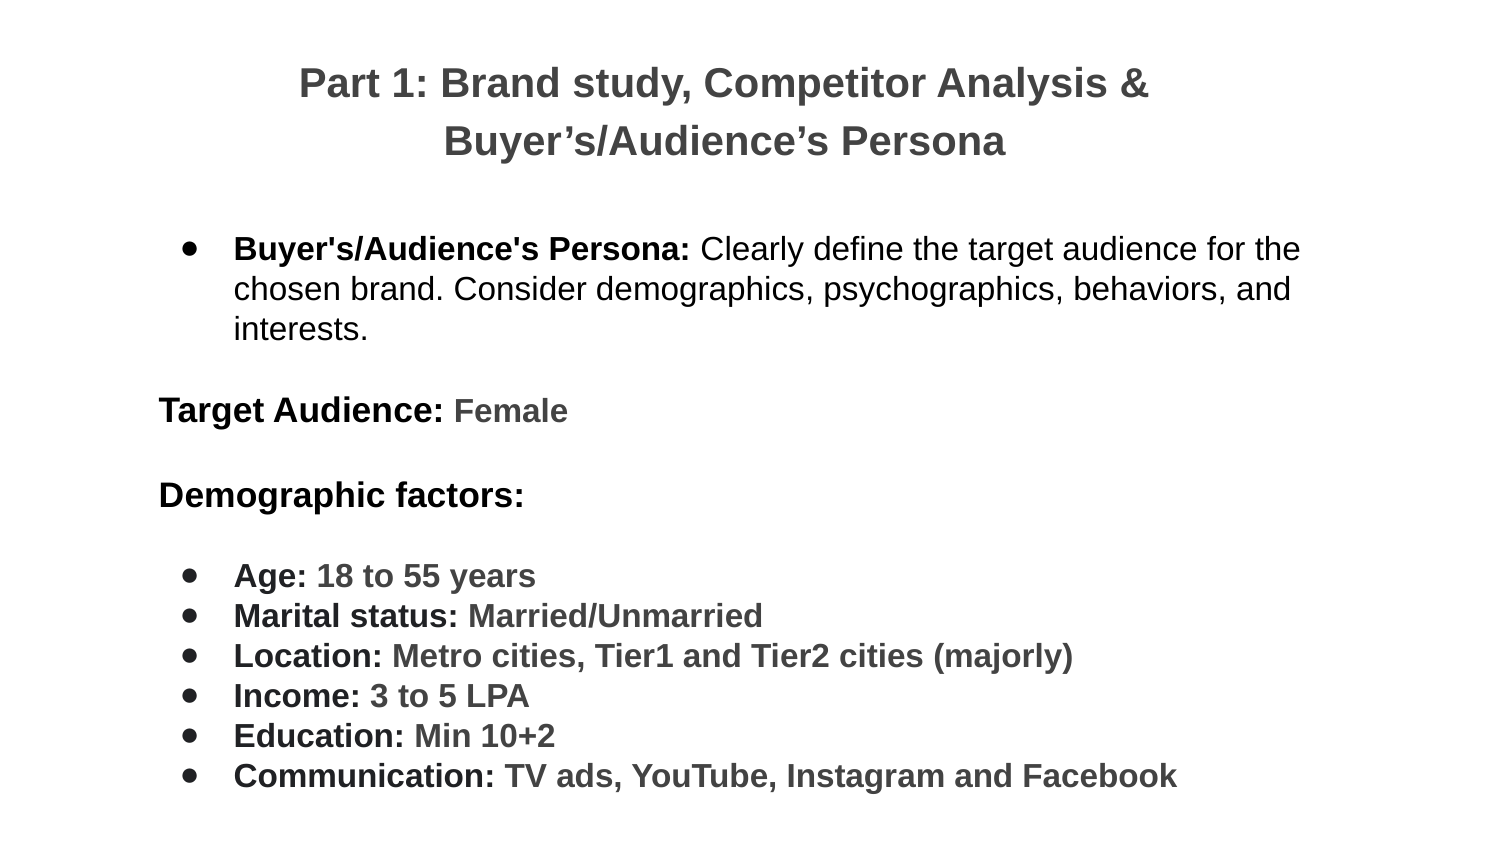

Part 1: Brand study, Competitor Analysis & Buyer’s/Audience’s Persona

Buyer's/Audience's Persona: Clearly define the target audience for the chosen brand. Consider demographics, psychographics, behaviors, and interests.

Target Audience: Female

Demographic factors:

Age: 18 to 55 years
Marital status: Married/Unmarried
Location: Metro cities, Tier1 and Tier2 cities (majorly)
Income: 3 to 5 LPA
Education: Min 10+2
Communication: TV ads, YouTube, Instagram and Facebook